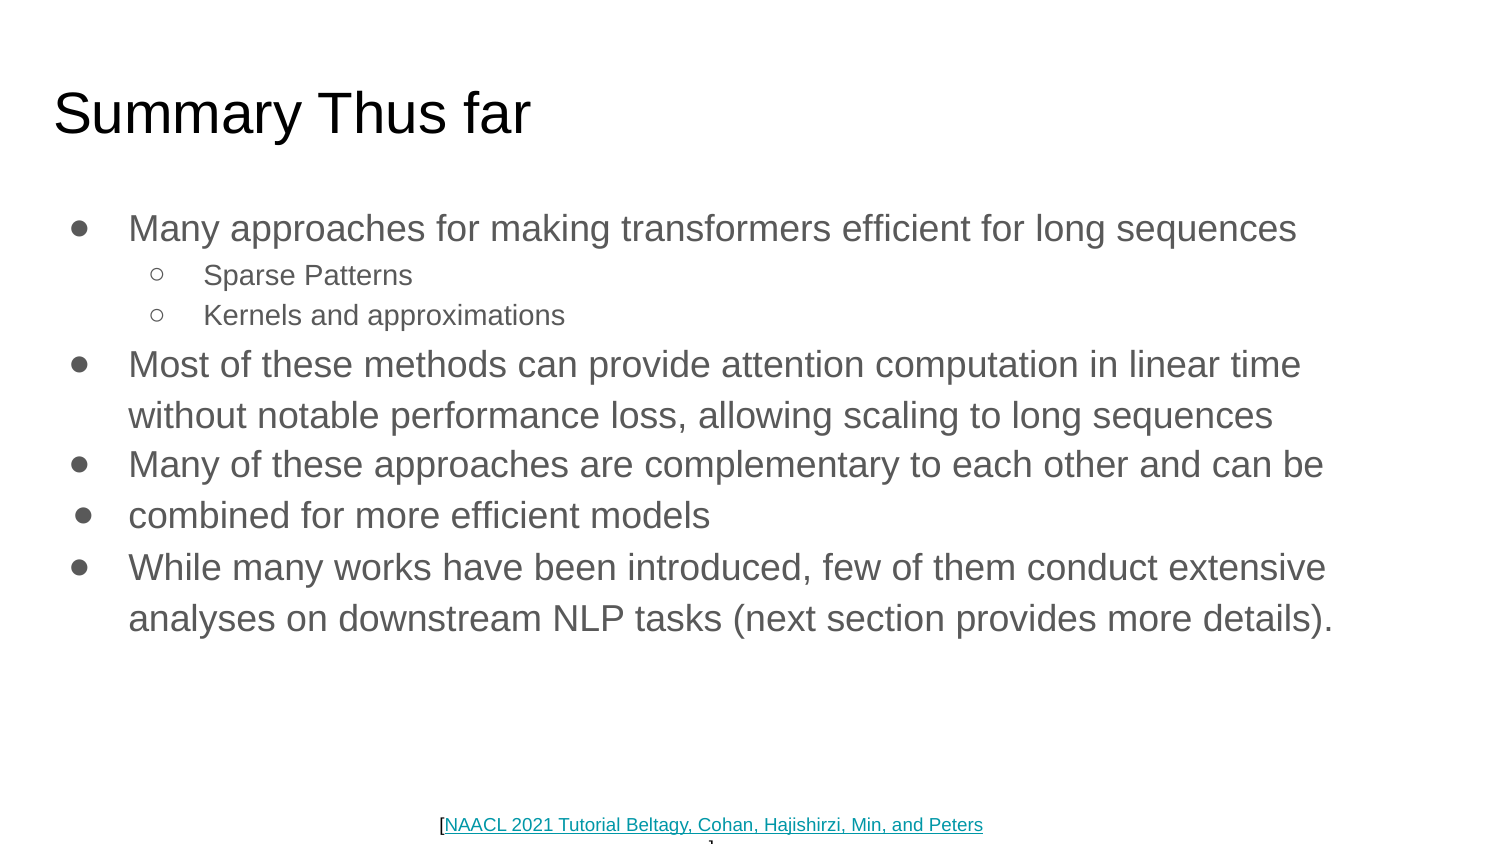

# Summary Thus far
Many approaches for making transformers efﬁcient for long sequences
Sparse Patterns
Kernels and approximations
Most of these methods can provide attention computation in linear time without notable performance loss, allowing scaling to long sequences
Many of these approaches are complementary to each other and can be
combined for more efﬁcient models
While many works have been introduced, few of them conduct extensive analyses on downstream NLP tasks (next section provides more details).

[NAACL 2021 Tutorial Beltagy, Cohan, Hajishirzi, Min, and Peters]